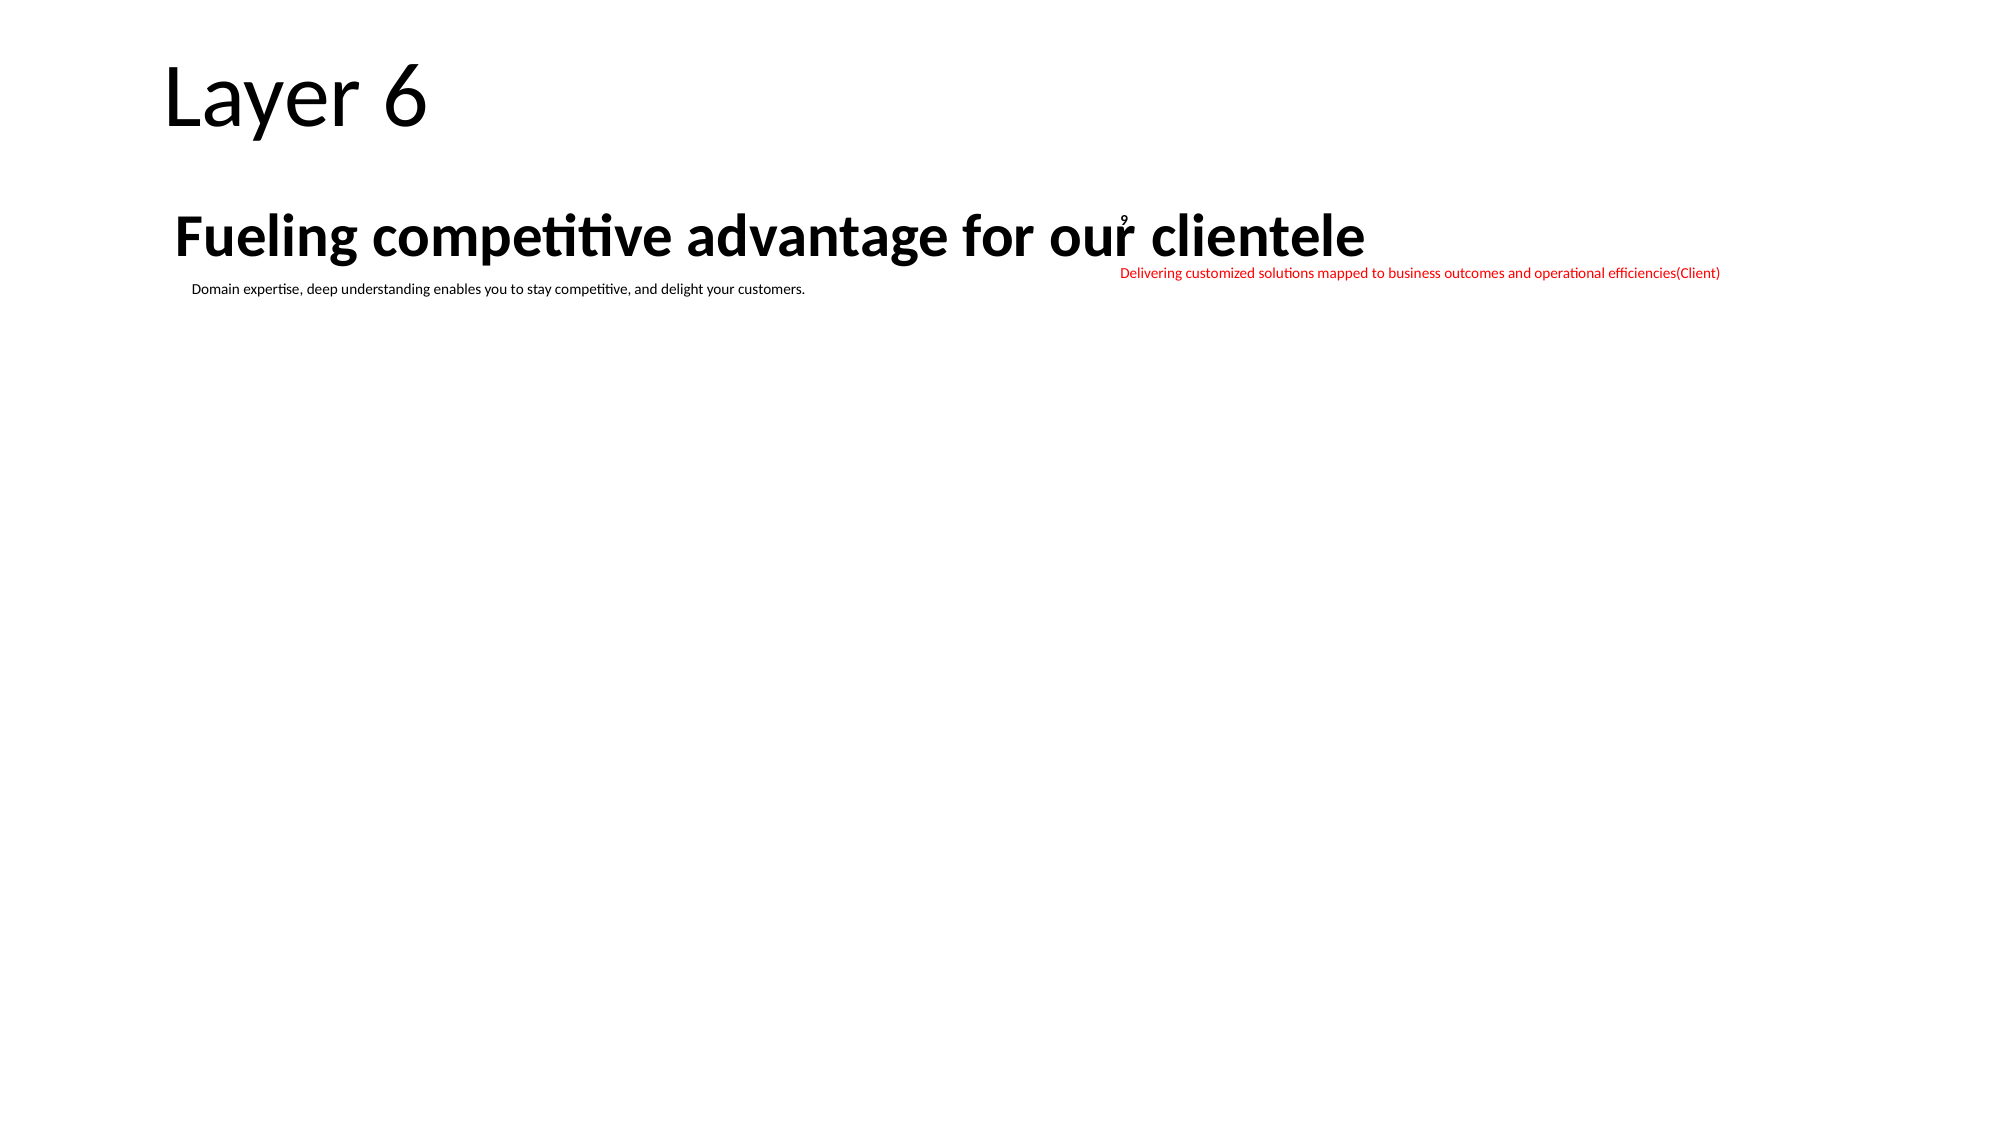

# Layer 6
Fueling competitive advantage for our clientele

9

Delivering customized solutions mapped to business outcomes and operational efficiencies(Client)

Domain expertise, deep understanding enables you to stay competitive, and delight your customers.